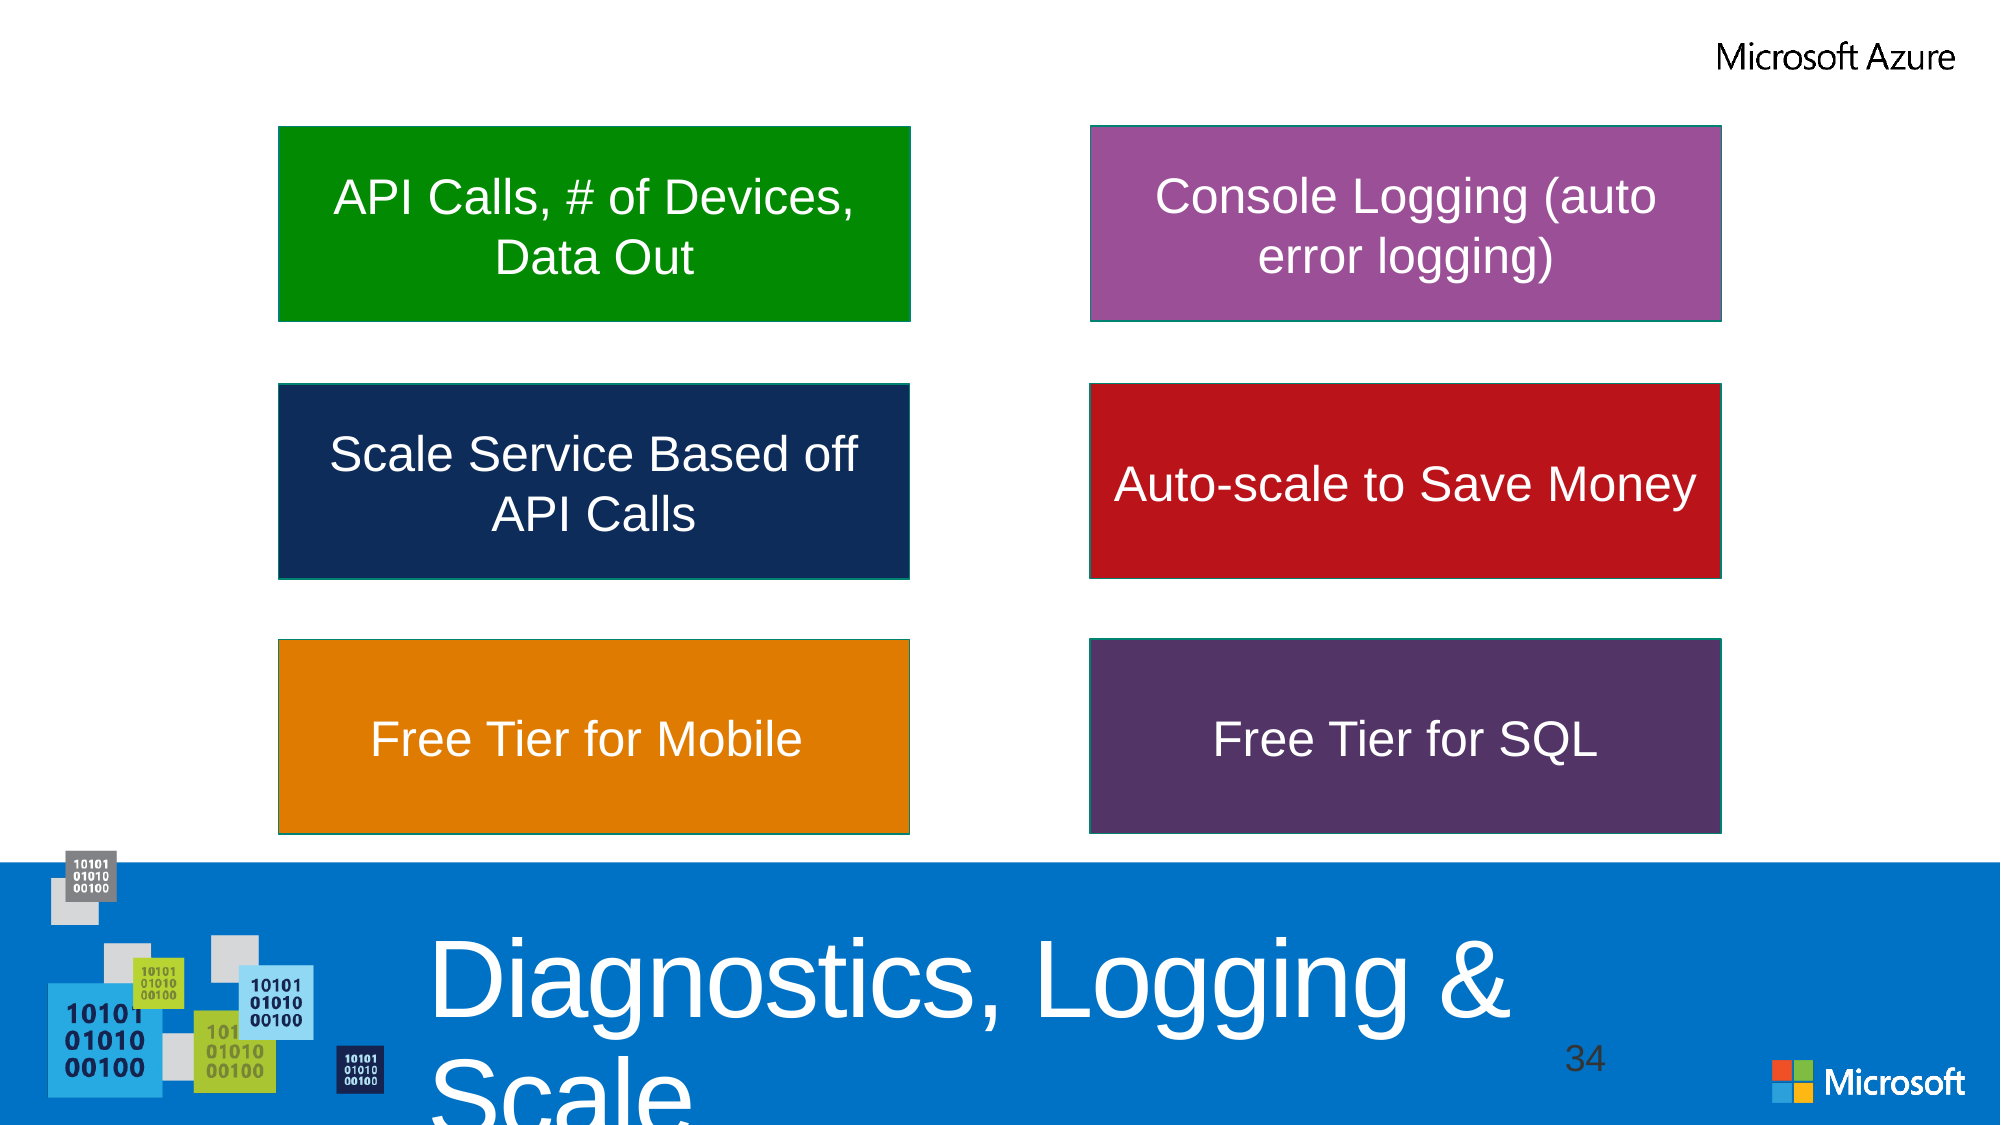

Console Logging (auto error logging)
API Calls, # of Devices, Data Out
Auto-scale to Save Money
Scale Service Based off API Calls
Free Tier for SQL
Free Tier for Mobile
# Diagnostics, Logging & Scale
34